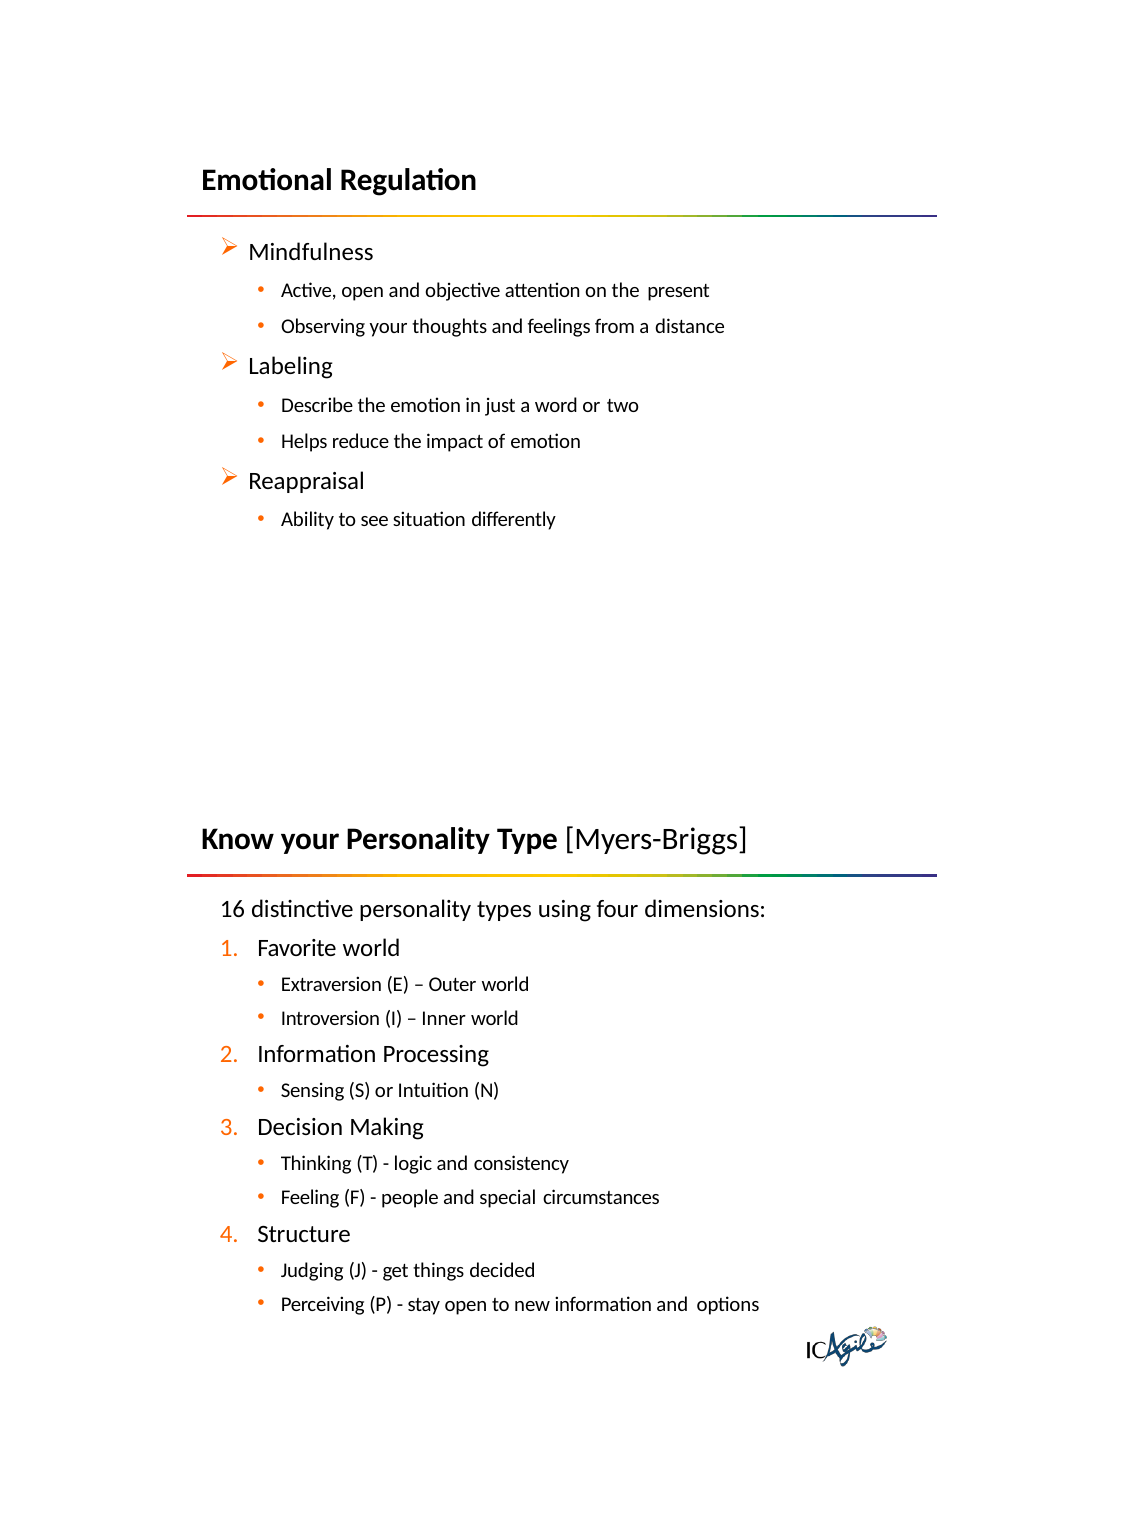

Emotional Regulation

Mindfulness
Active, open and objective attention on the present
Observing your thoughts and feelings from a distance
Labeling
Describe the emotion in just a word or two
Helps reduce the impact of emotion
Reappraisal
Ability to see situation differently

Know your Personality Type [Myers-Briggs]

16 distinctive personality types using four dimensions:
Favorite world
Extraversion (E) – Outer world
Introversion (I) – Inner world
Information Processing
Sensing (S) or Intuition (N)
Decision Making
Thinking (T) - logic and consistency
Feeling (F) - people and special circumstances
Structure
Judging (J) - get things decided
Perceiving (P) - stay open to new information and options